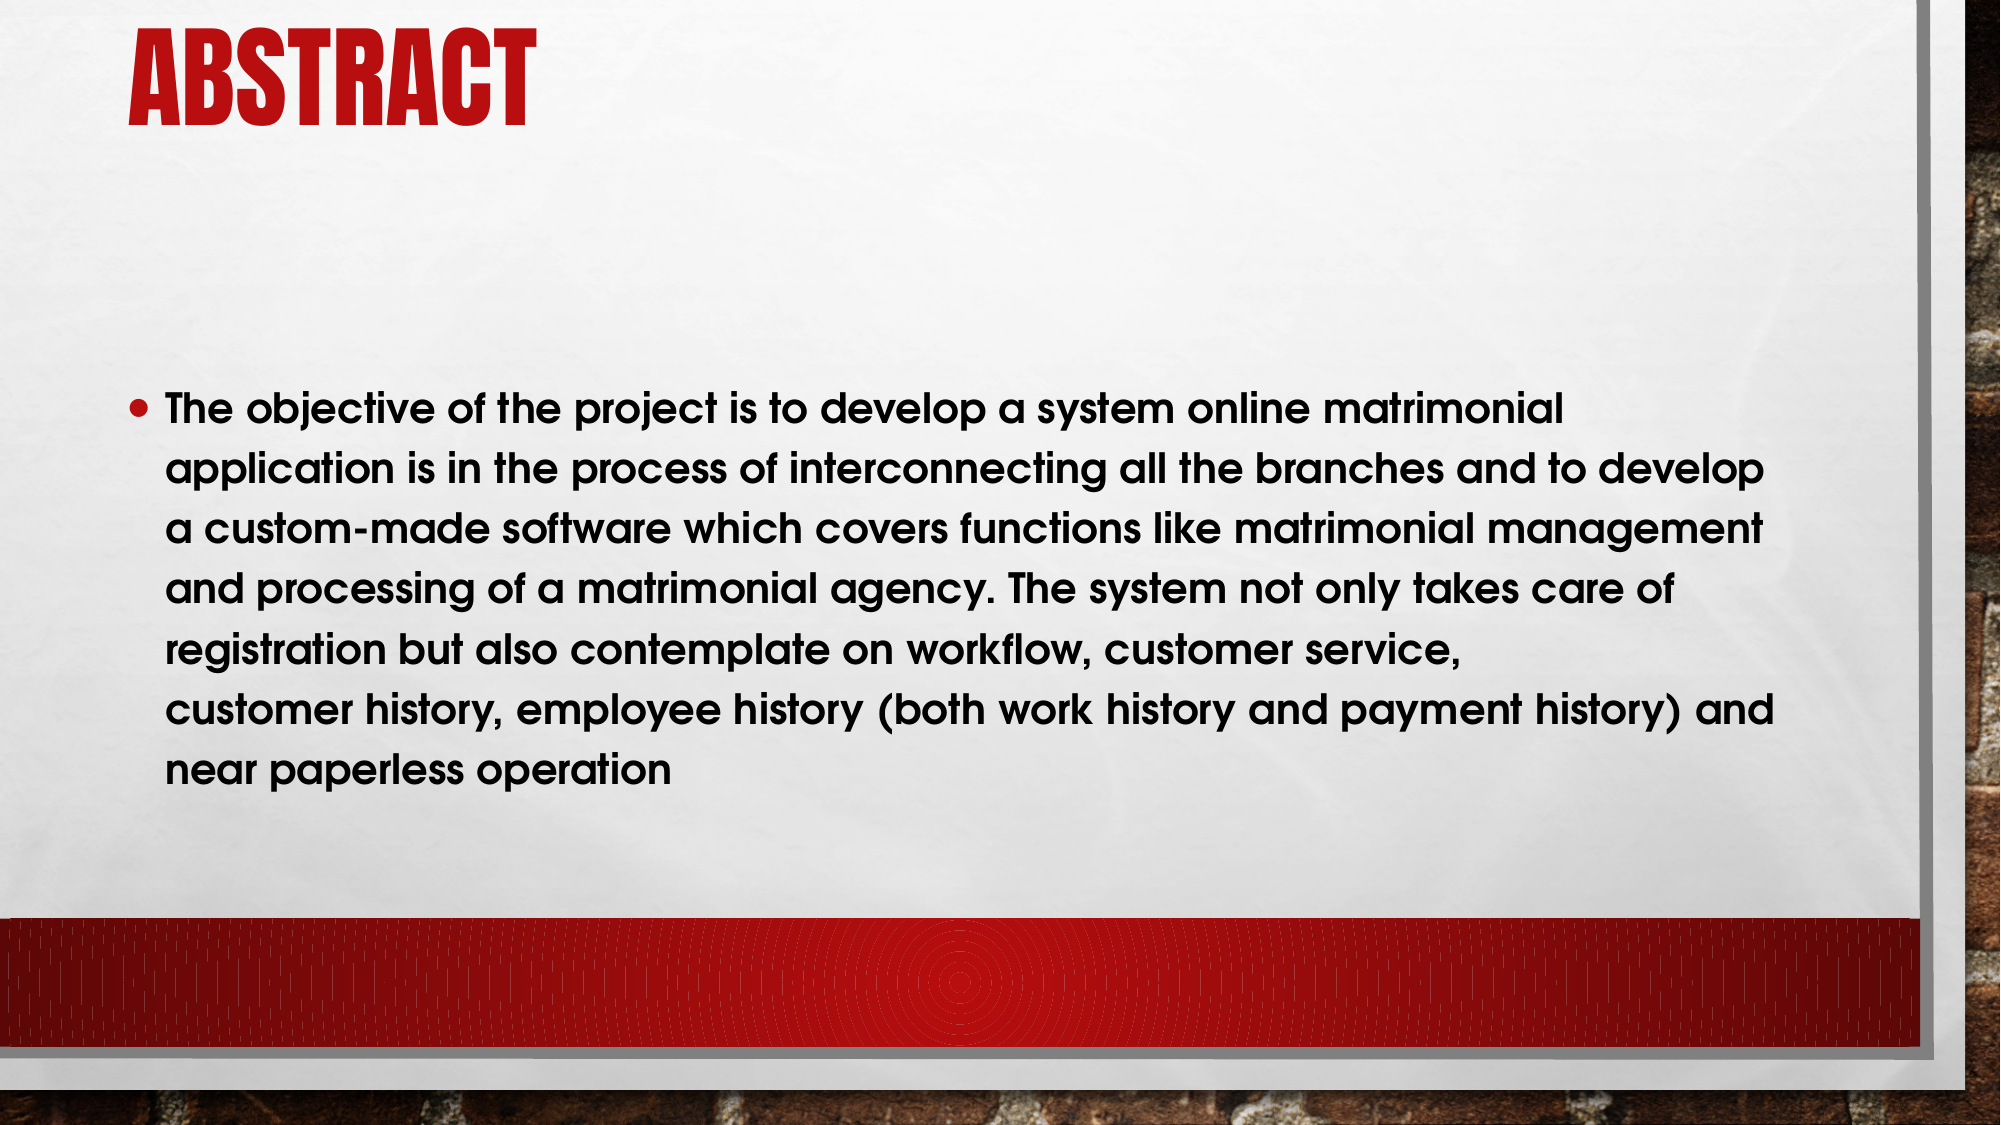

# abstract
The objective of the project is to develop a system online matrimonial application is in the process of interconnecting all the branches and to develop a custom-made software which covers functions like matrimonial management and processing of a matrimonial agency. The system not only takes care of registration but also contemplate on workflow, customer service, customer history, employee history (both work history and payment history) and near paperless operation